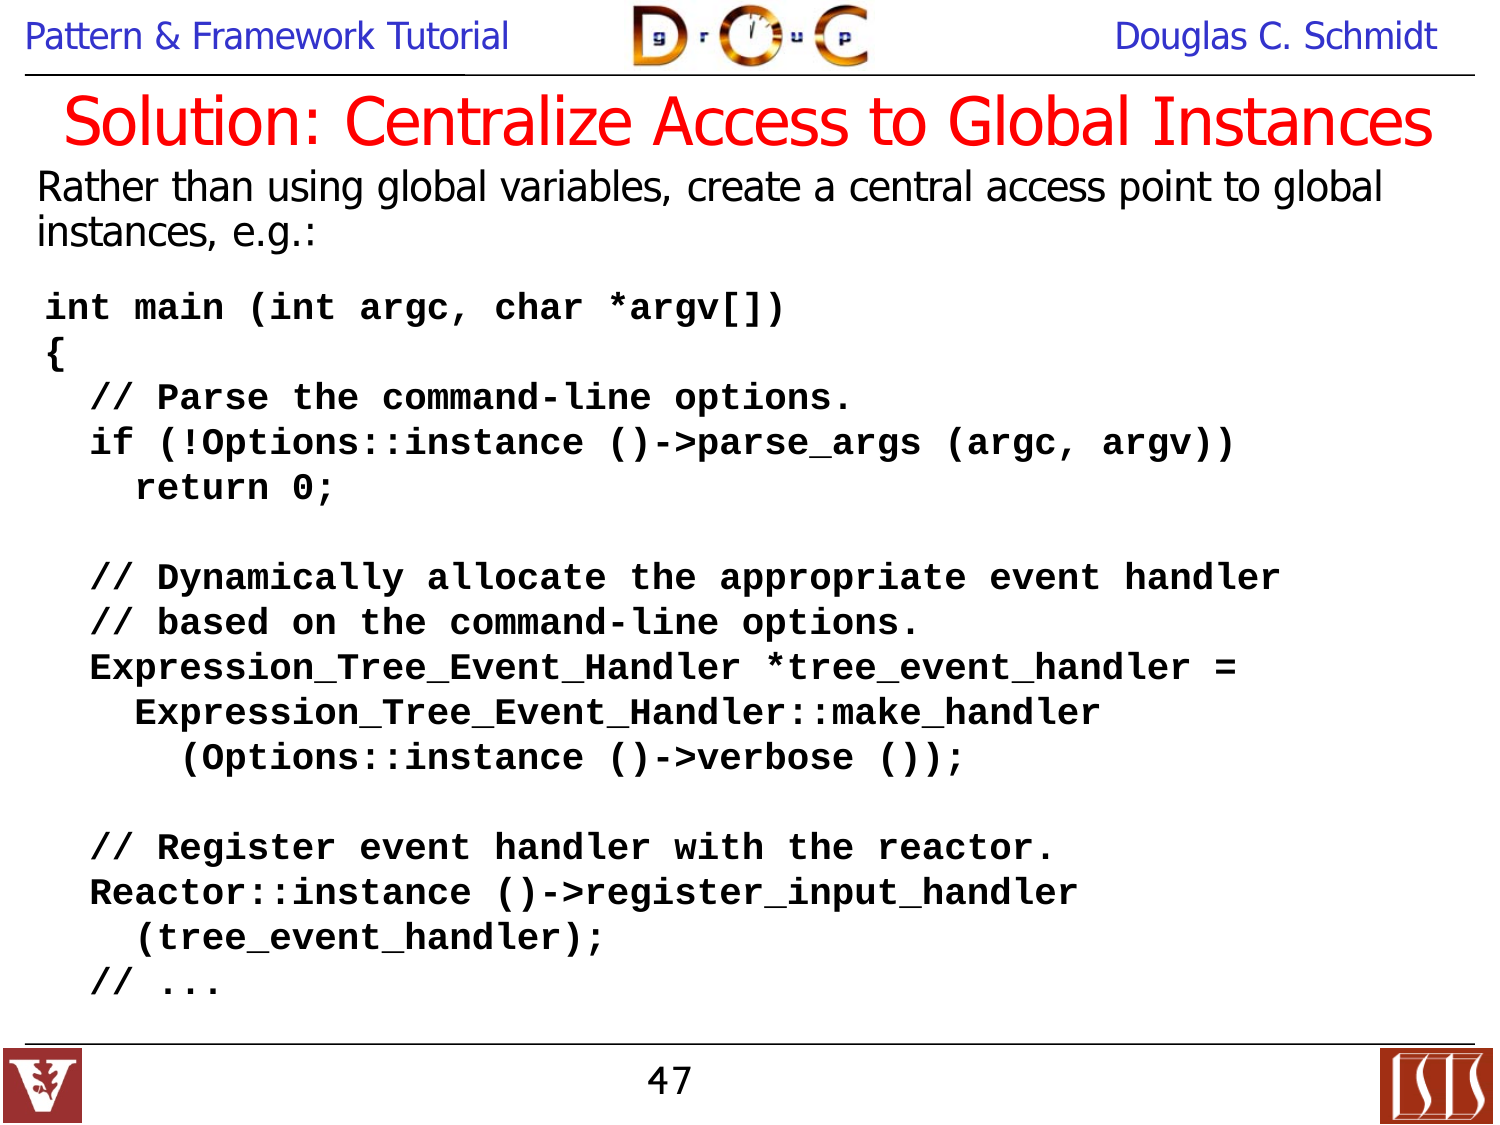

# Solution: Centralize Access to Global Instances
Rather than using global variables, create a central access point to global instances, e.g.:
int main (int argc, char *argv[])
{
  // Parse the command-line options.
  if (!Options::instance ()->parse_args (argc, argv))
    return 0;

  // Dynamically allocate the appropriate event handler
  // based on the command-line options.
  Expression_Tree_Event_Handler *tree_event_handler =
    Expression_Tree_Event_Handler::make_handler
      (Options::instance ()->verbose ());

  // Register event handler with the reactor.
  Reactor::instance ()->register_input_handler
    (tree_event_handler);
  // ...